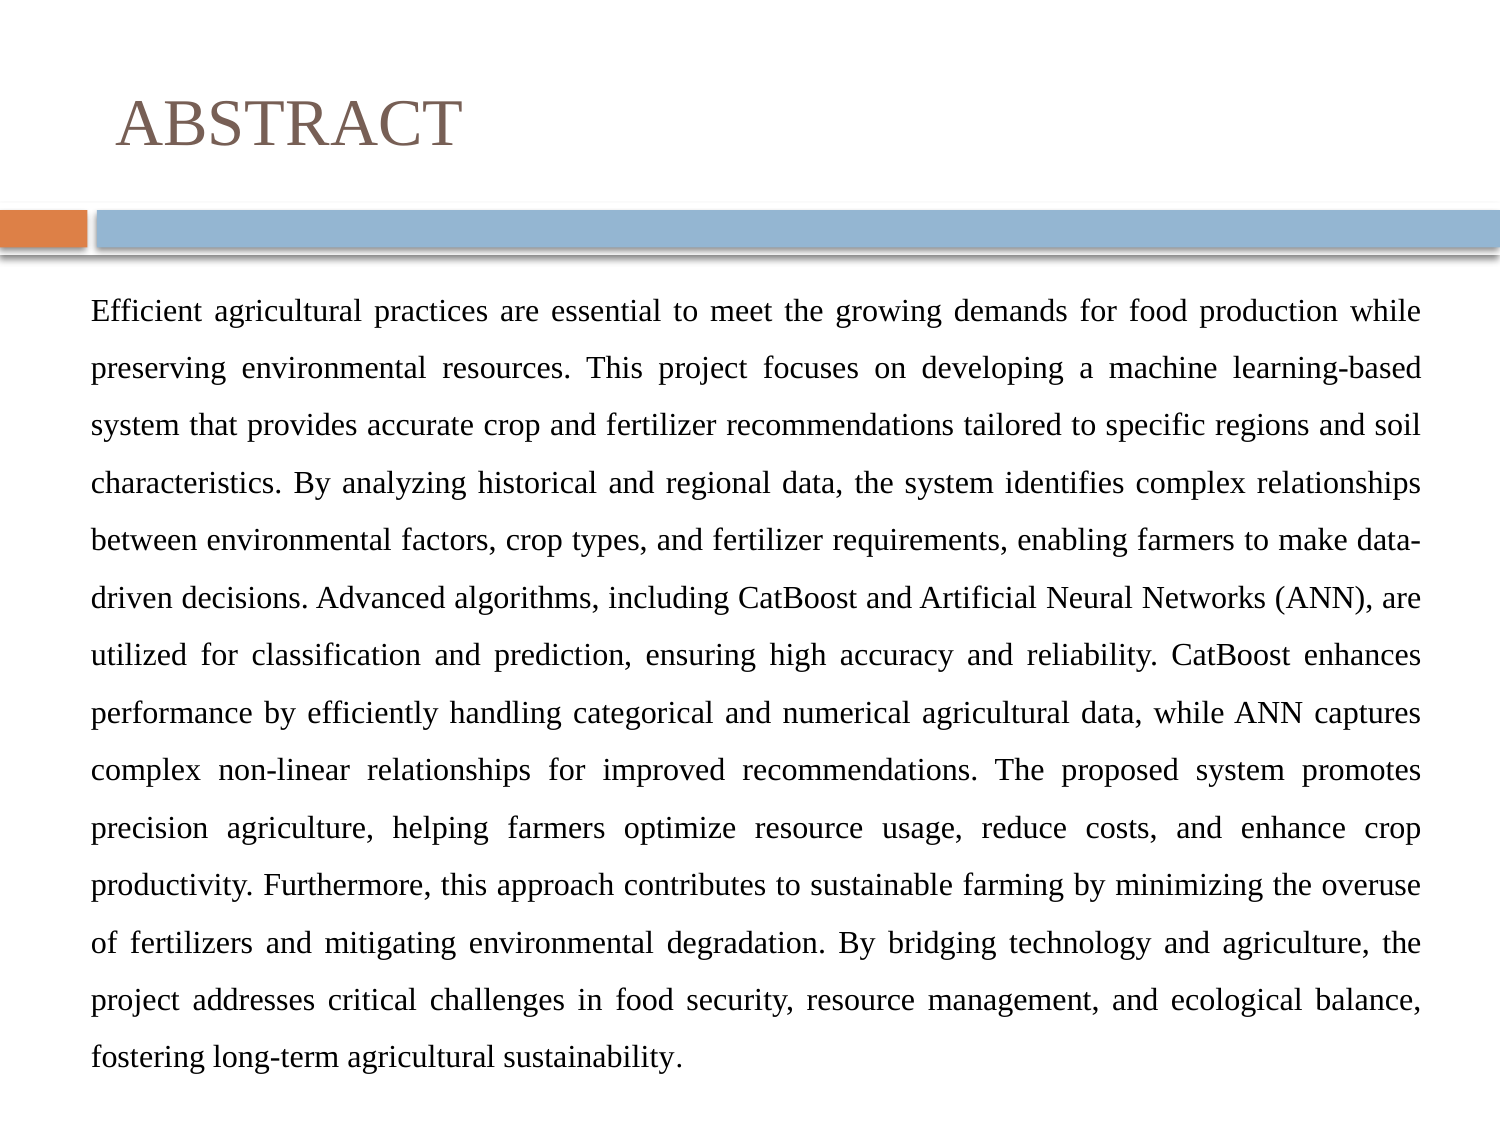

# ABSTRACT
Efficient agricultural practices are essential to meet the growing demands for food production while preserving environmental resources. This project focuses on developing a machine learning-based system that provides accurate crop and fertilizer recommendations tailored to specific regions and soil characteristics. By analyzing historical and regional data, the system identifies complex relationships between environmental factors, crop types, and fertilizer requirements, enabling farmers to make data-driven decisions. Advanced algorithms, including CatBoost and Artificial Neural Networks (ANN), are utilized for classification and prediction, ensuring high accuracy and reliability. CatBoost enhances performance by efficiently handling categorical and numerical agricultural data, while ANN captures complex non-linear relationships for improved recommendations. The proposed system promotes precision agriculture, helping farmers optimize resource usage, reduce costs, and enhance crop productivity. Furthermore, this approach contributes to sustainable farming by minimizing the overuse of fertilizers and mitigating environmental degradation. By bridging technology and agriculture, the project addresses critical challenges in food security, resource management, and ecological balance, fostering long-term agricultural sustainability.